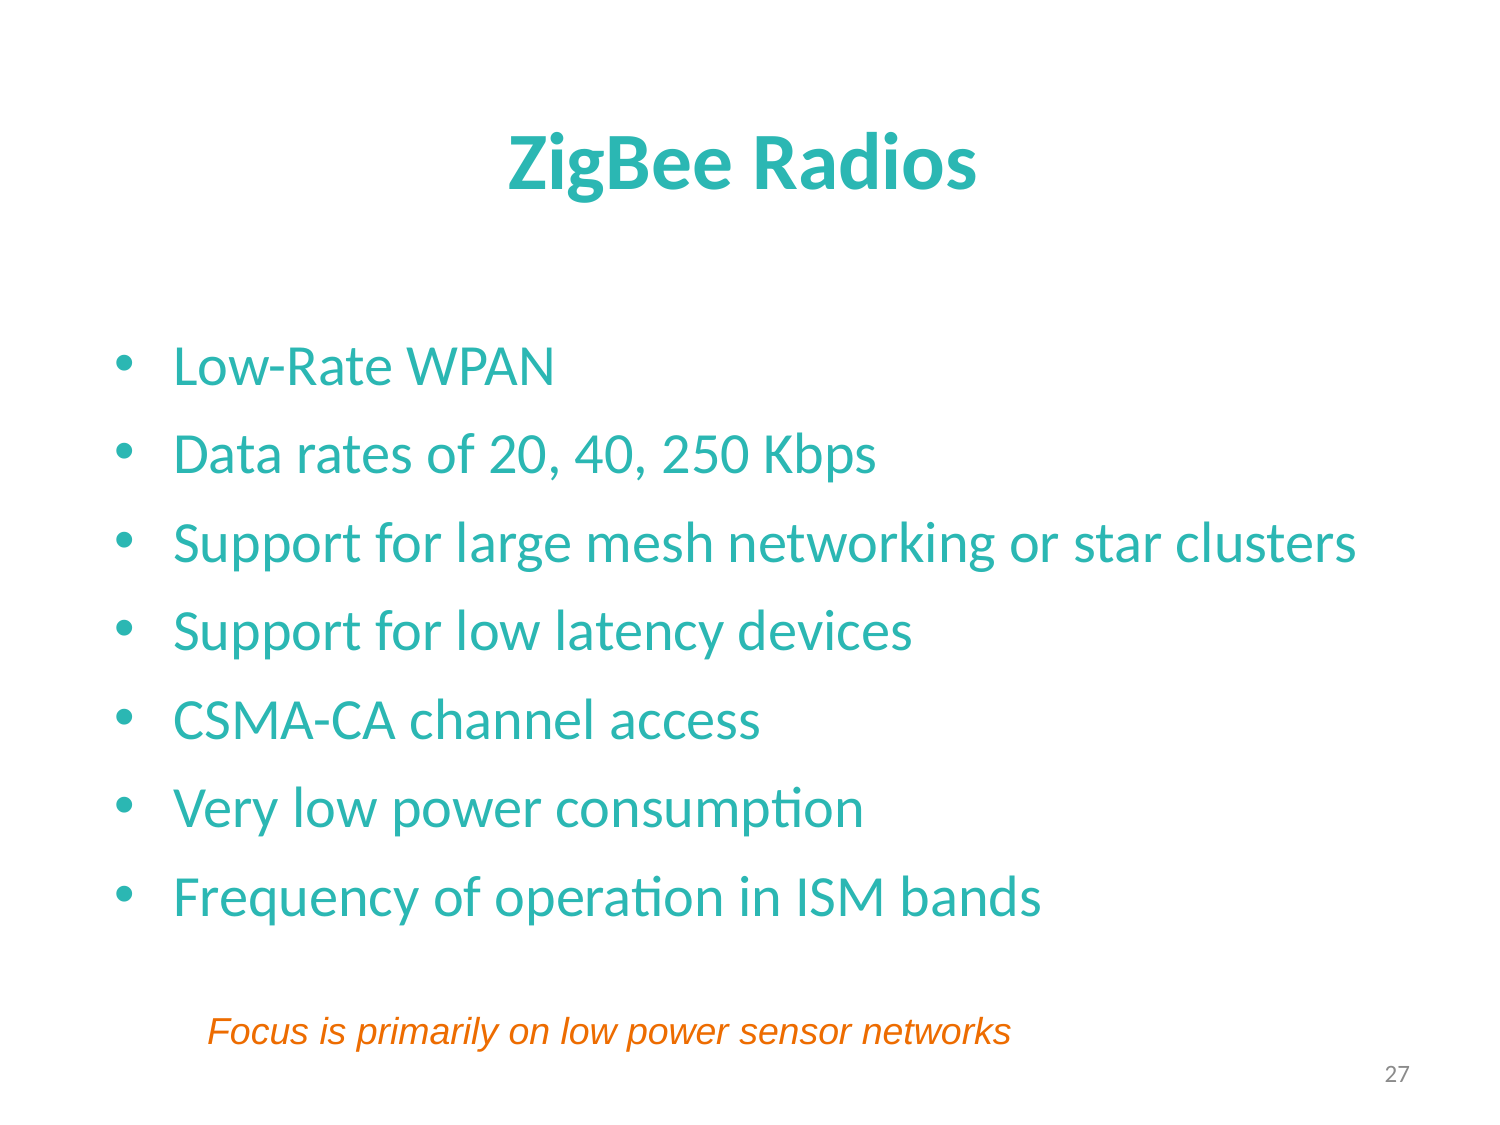

# ZigBee Radios
Low-Rate WPAN
Data rates of 20, 40, 250 Kbps
Support for large mesh networking or star clusters
Support for low latency devices
CSMA-CA channel access
Very low power consumption
Frequency of operation in ISM bands
Focus is primarily on low power sensor networks
27